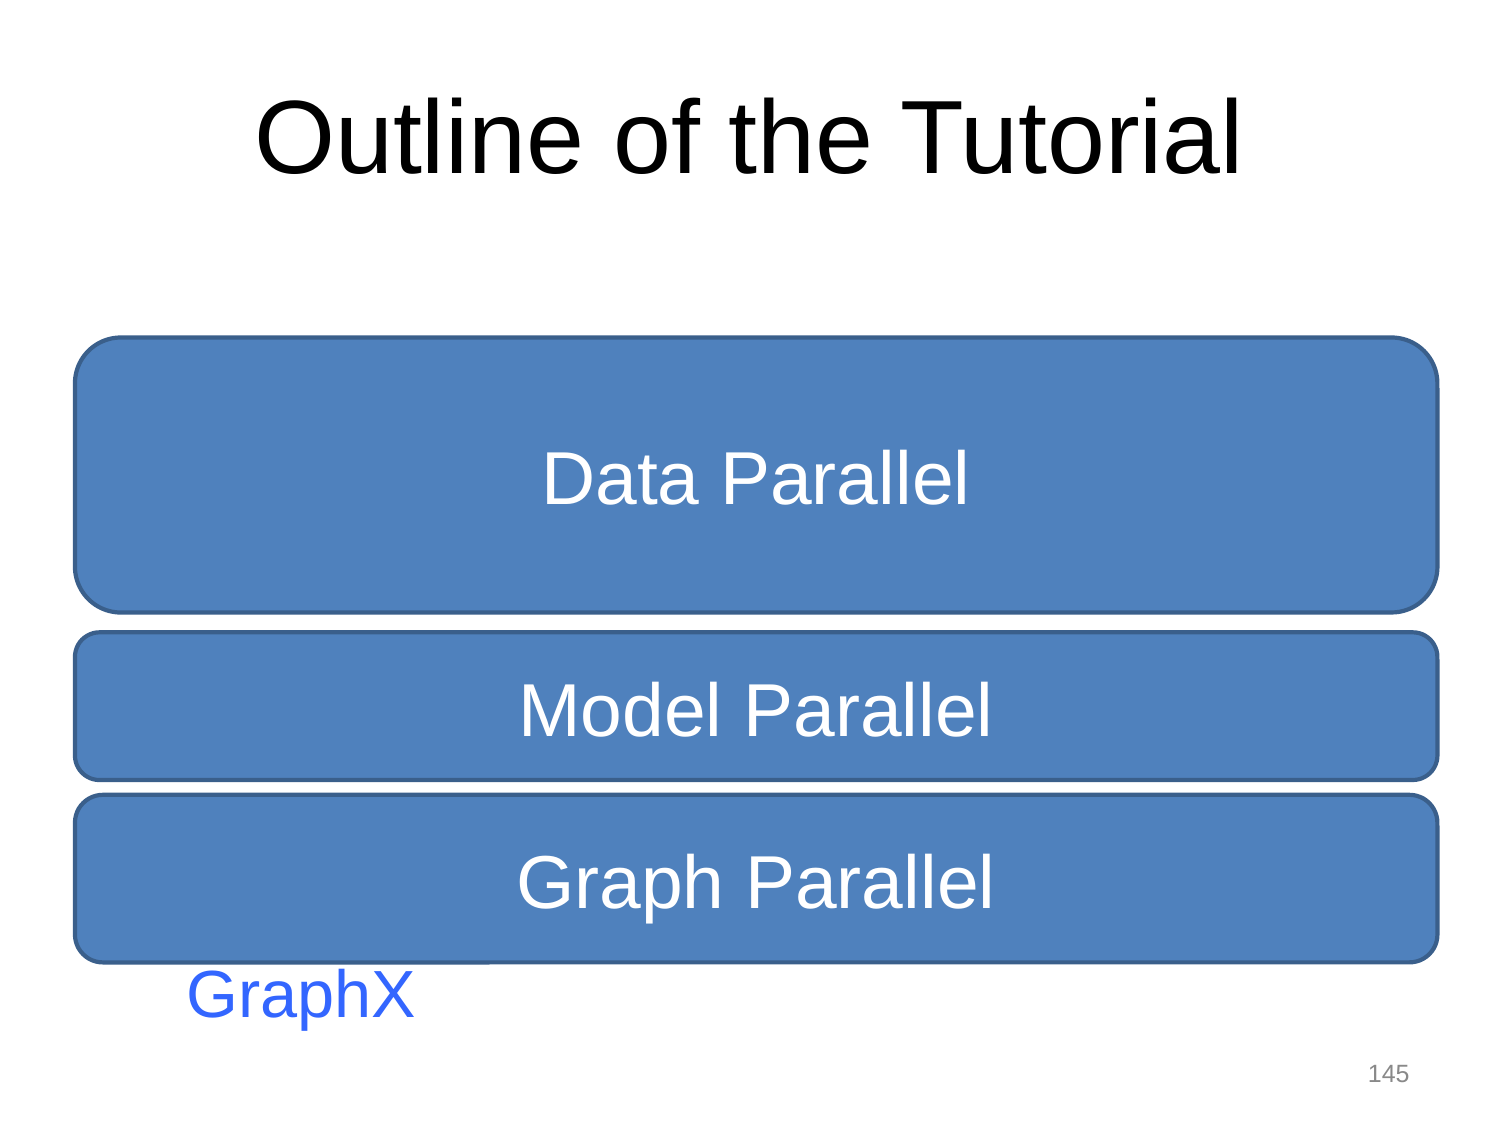

# Outline of the Tutorial
Distributed Aggregation: Map-Reduce
Iterative Machine Learning: Spark
Large Shared Models: Parameter Server
Graphical Computation: GraphLab to GraphX
Data Parallel
Model Parallel
Graph Parallel
145